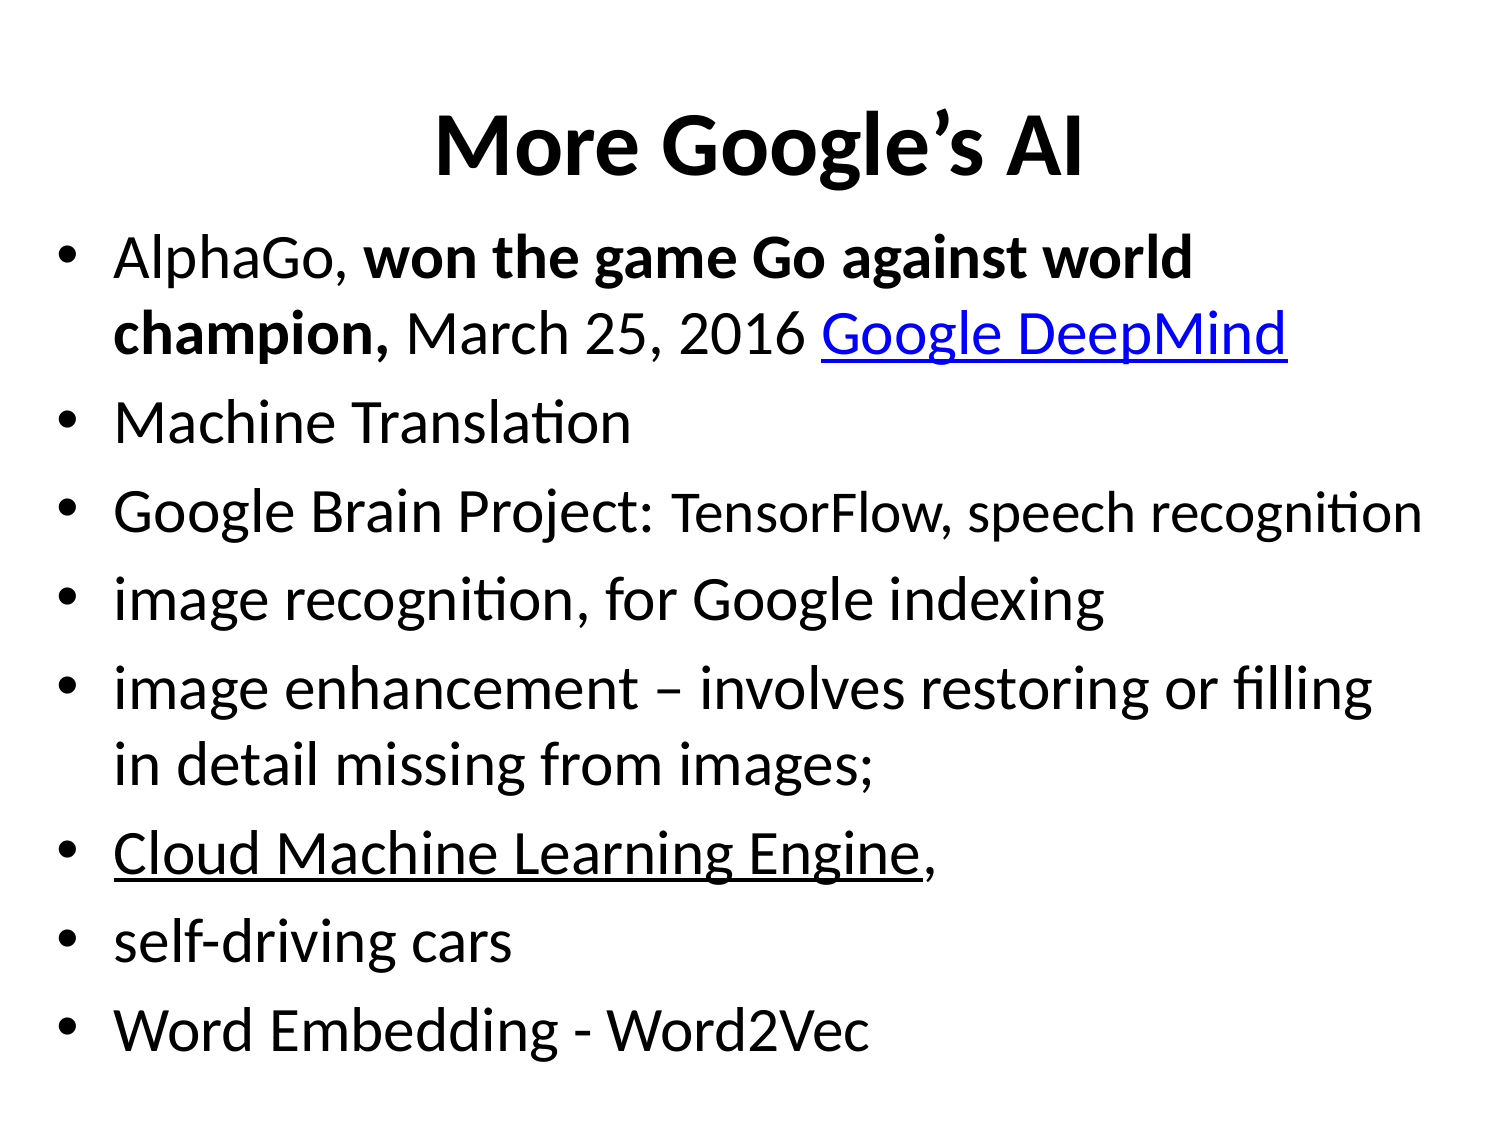

# More Google’s AI
AlphaGo, won the game Go against world champion, March 25, 2016 Google DeepMind
Machine Translation
Google Brain Project: TensorFlow, speech recognition
image recognition, for Google indexing
image enhancement – involves restoring or filling in detail missing from images;
Cloud Machine Learning Engine,
self-driving cars
Word Embedding - Word2Vec